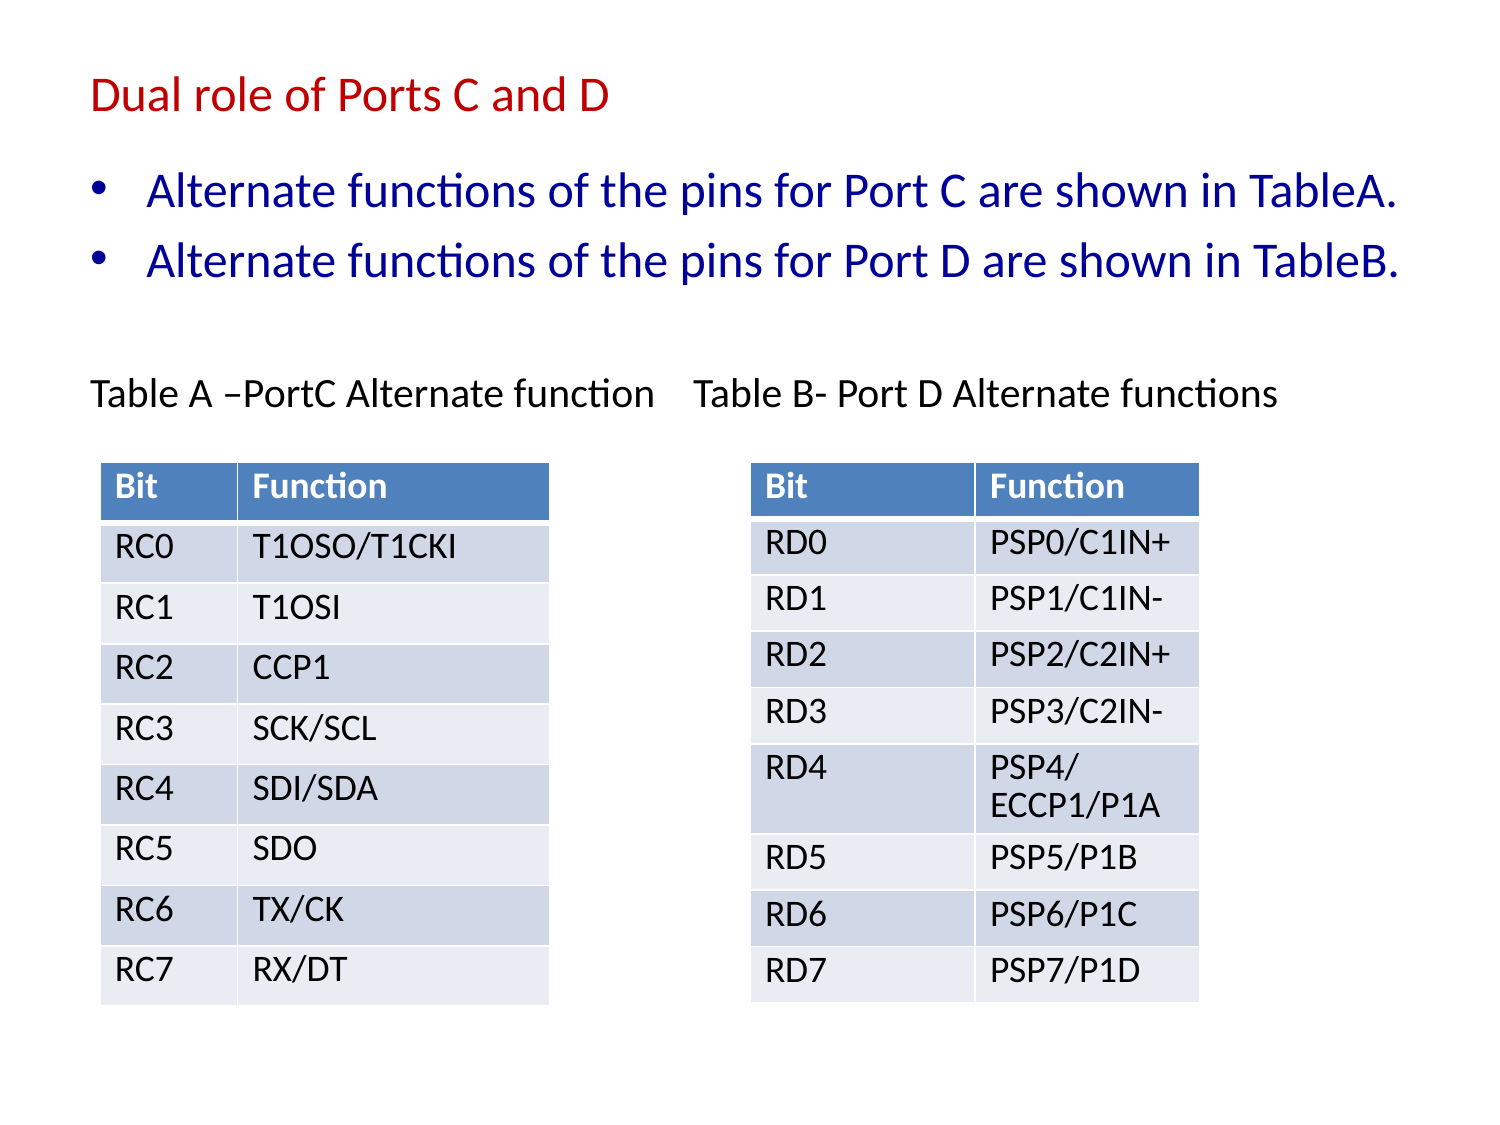

# Dual role of Ports C and D
Alternate functions of the pins for Port C are shown in TableA.
Alternate functions of the pins for Port D are shown in TableB.

Table A –PortC Alternate function    Table B- Port D Alternate functions

| Bit | Function |
| --- | --- |
| RC0 | T1OSO/T1CKI |
| RC1 | T1OSI |
| RC2 | CCP1 |
| RC3 | SCK/SCL |
| RC4 | SDI/SDA |
| RC5 | SDO |
| RC6 | TX/CK |
| RC7 | RX/DT |
| Bit | Function |
| --- | --- |
| RD0 | PSP0/C1IN+ |
| RD1 | PSP1/C1IN- |
| RD2 | PSP2/C2IN+ |
| RD3 | PSP3/C2IN- |
| RD4 | PSP4/ECCP1/P1A |
| RD5 | PSP5/P1B |
| RD6 | PSP6/P1C |
| RD7 | PSP7/P1D |